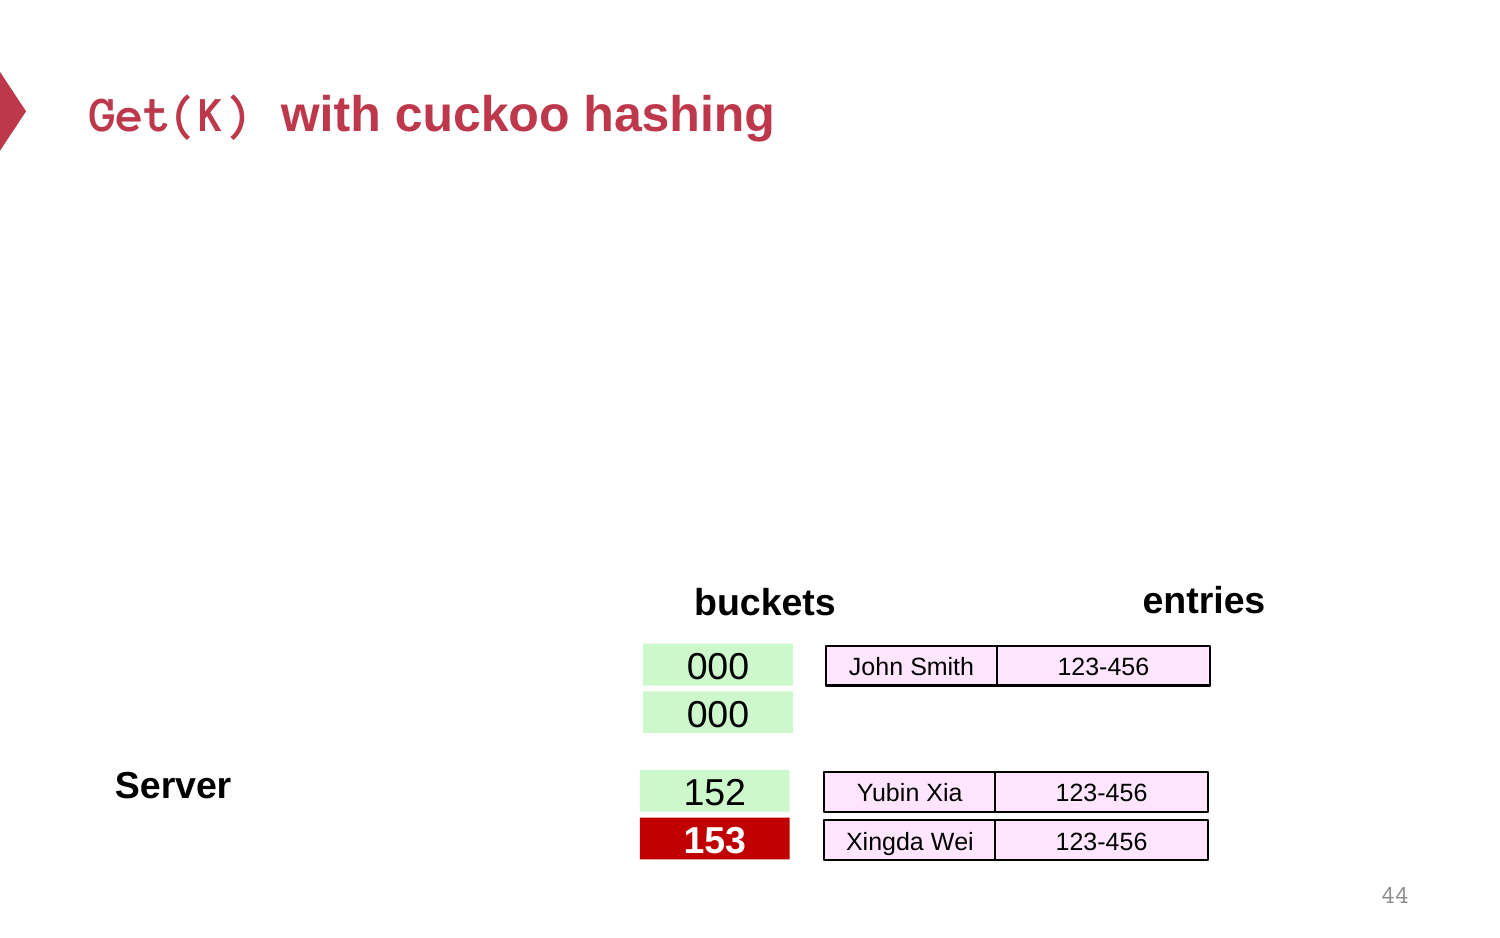

# Get(K) with cuckoo hashing
entries
buckets
000
000
123-456
John Smith
Server
152
153
123-456
Yubin Xia
123-456
Xingda Wei
44